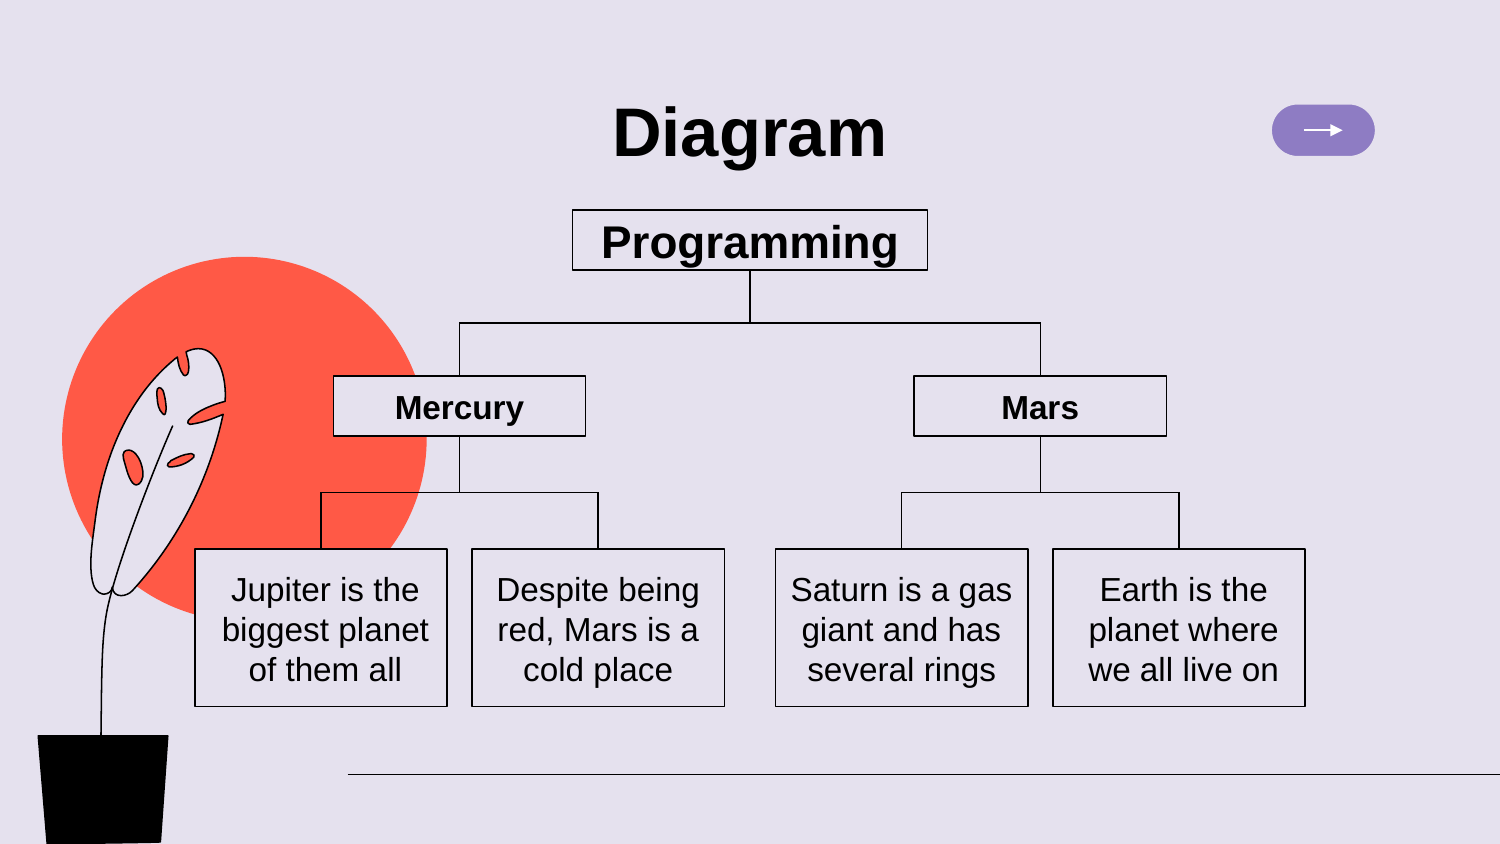

# Diagram
Programming
Mercury
Mars
Jupiter is the biggest planet of them all
Despite being red, Mars is a cold place
Saturn is a gas giant and has several rings
Earth is the planet where we all live on